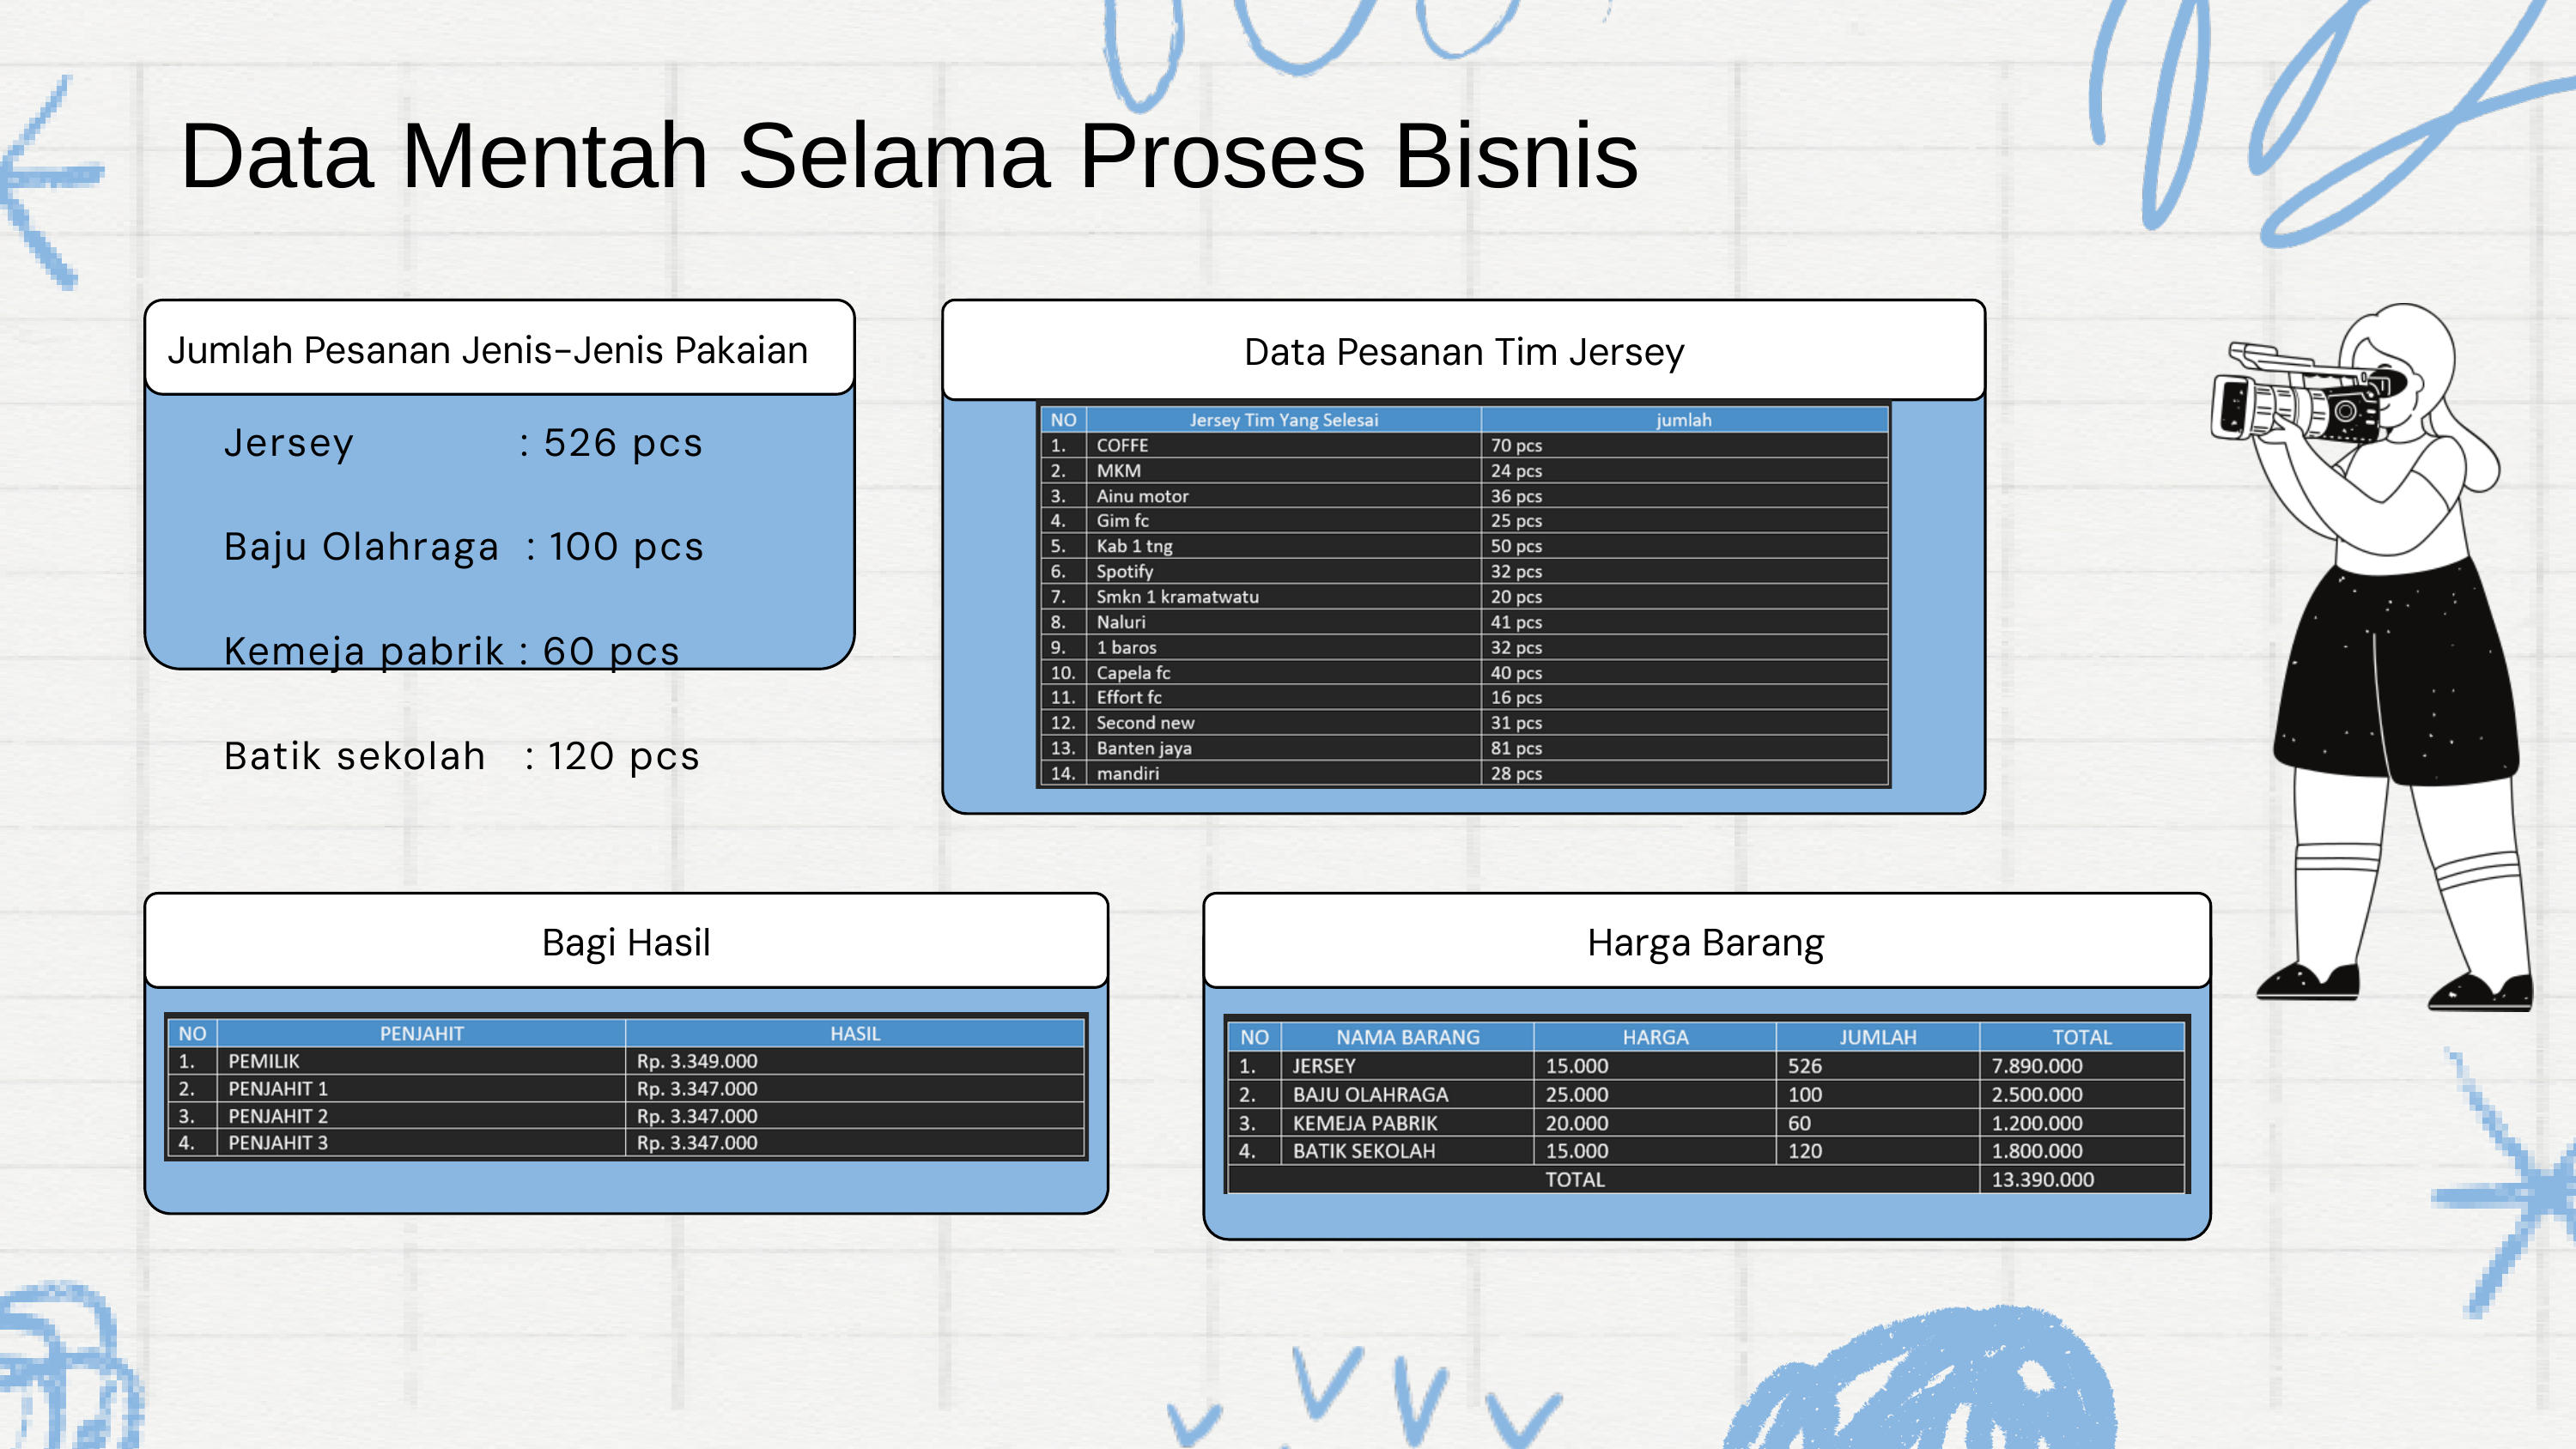

Data Mentah Selama Proses Bisnis

Jumlah Pesanan Jenis-Jenis Pakaian
Data Pesanan Tim Jersey

Jersey             : 526 pcs
Baju Olahraga  : 100 pcs
Kemeja pabrik : 60 pcs
Batik sekolah   : 120 pcs

Bagi Hasil
Harga Barang